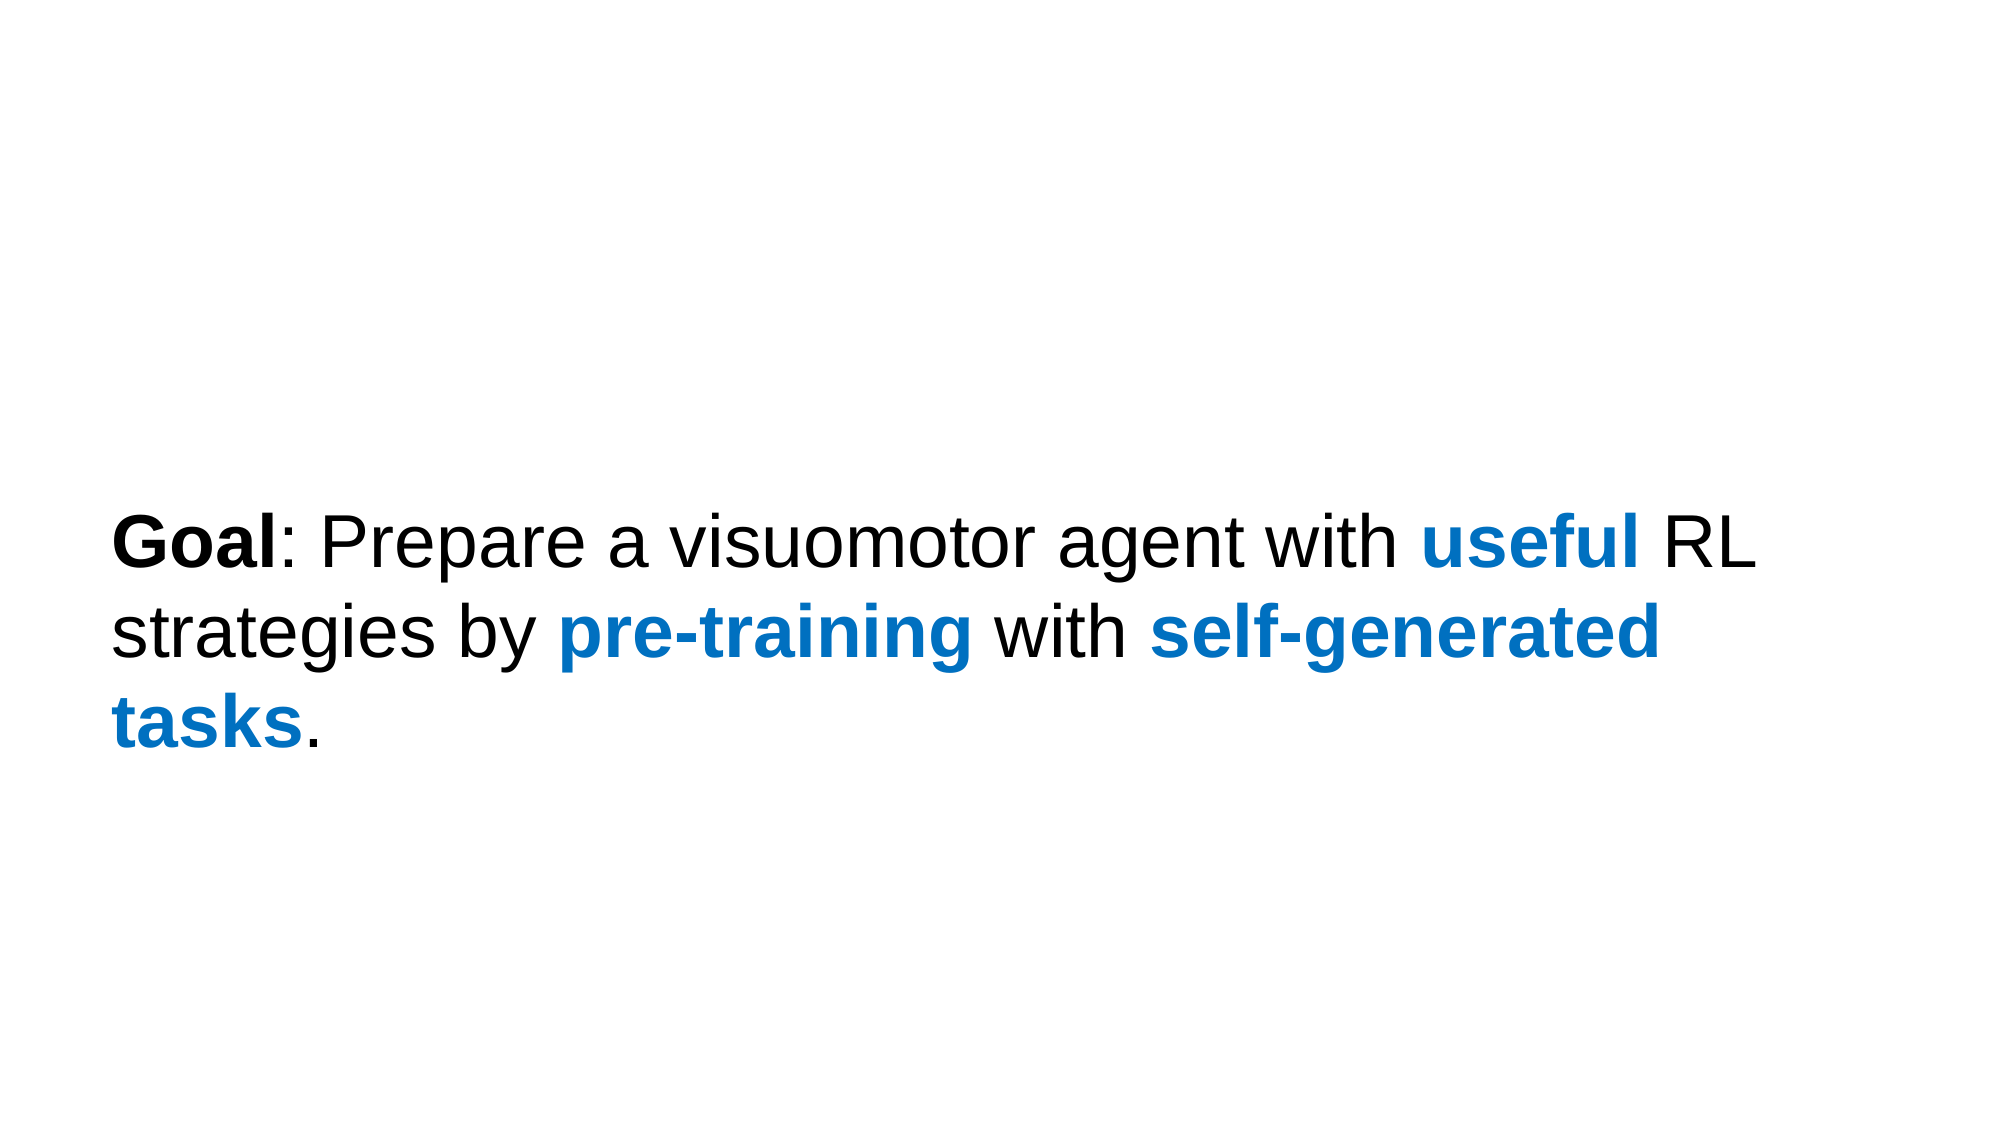

Goal: Prepare a visuomotor agent with useful RL strategies by pre-training with self-generated tasks.